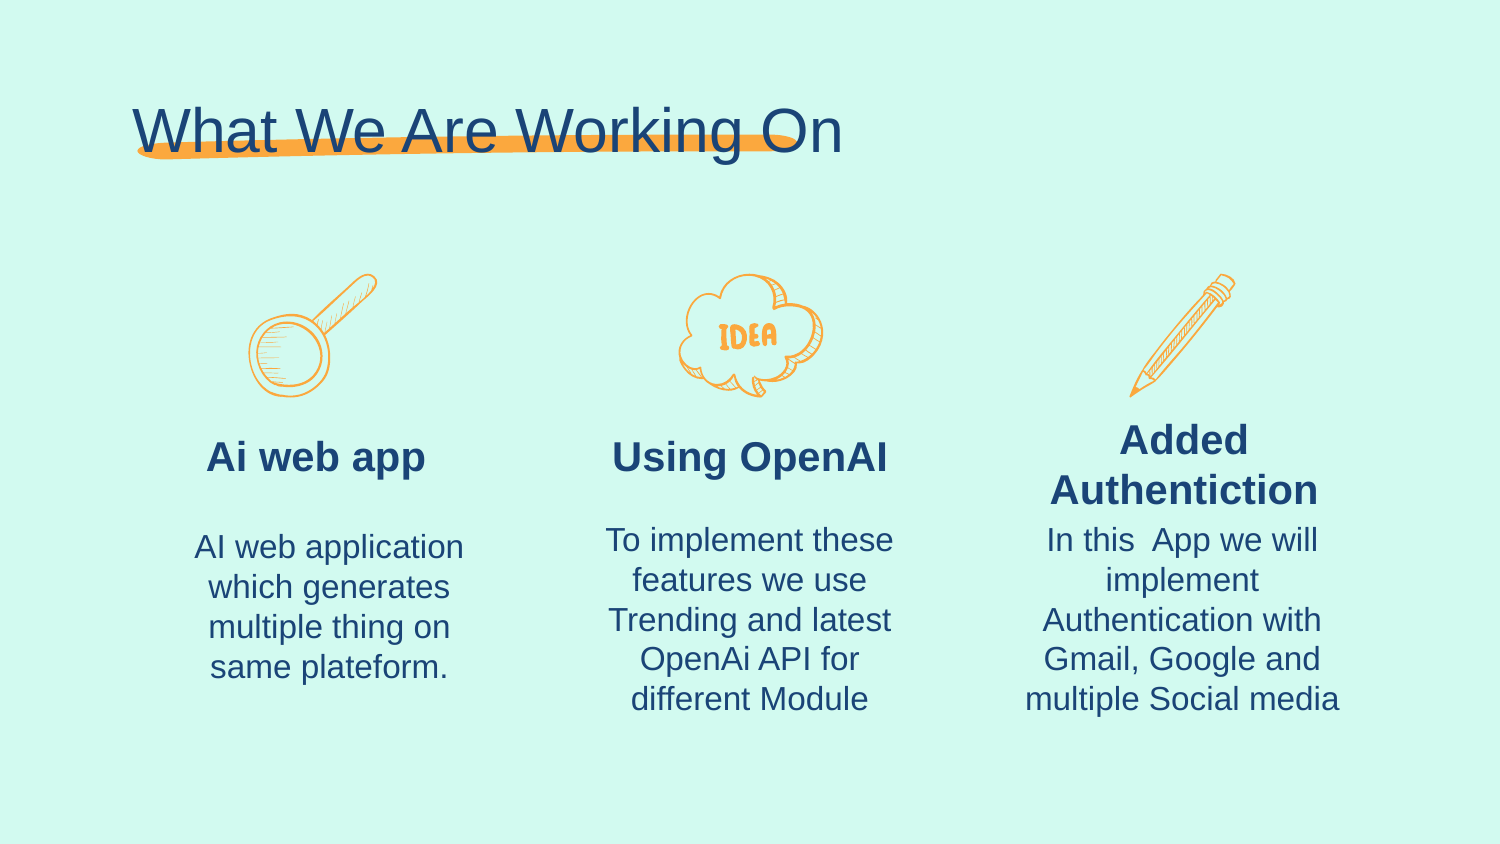

# What We Are Working On

Added Authentiction
Ai web app
Using OpenAI
To implement these features we use Trending and latest OpenAi API for different Module
In this  App we will implement Authentication with Gmail, Google and multiple Social media
AI web application which generates multiple thing on same plateform.